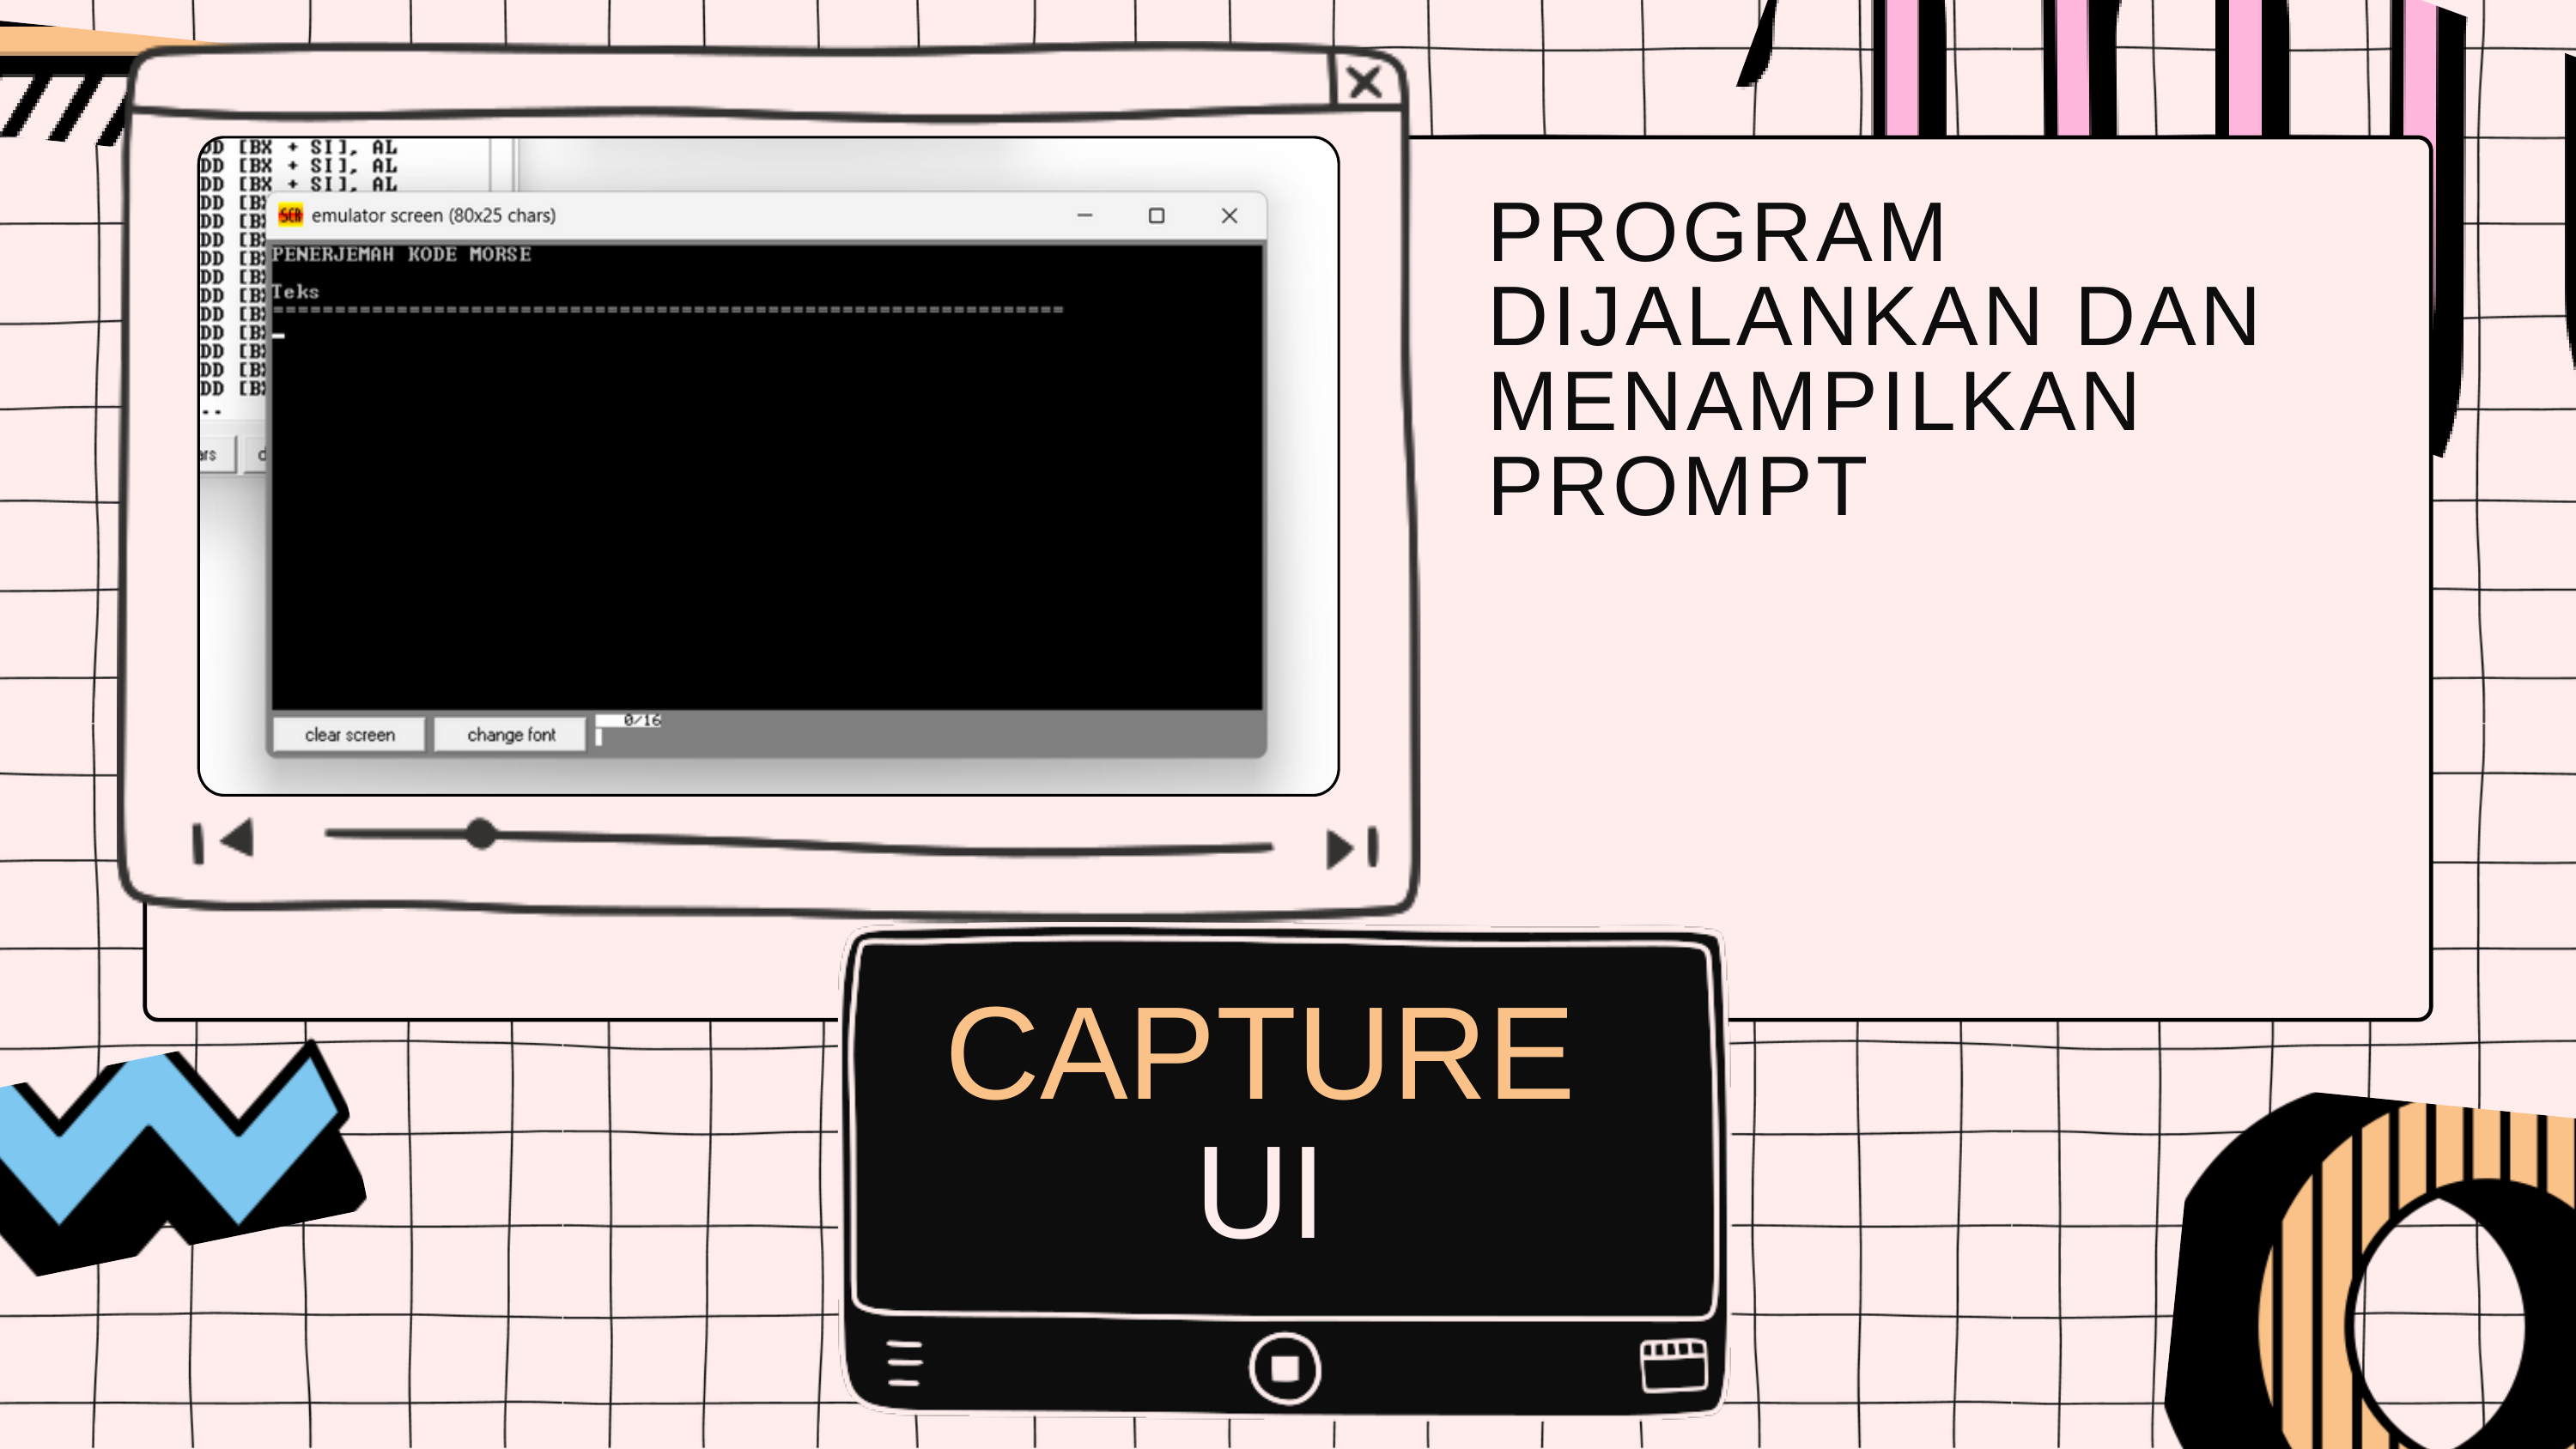

PROGRAM DIJALANKAN DAN MENAMPILKAN PROMPT

CAPTURE

UI